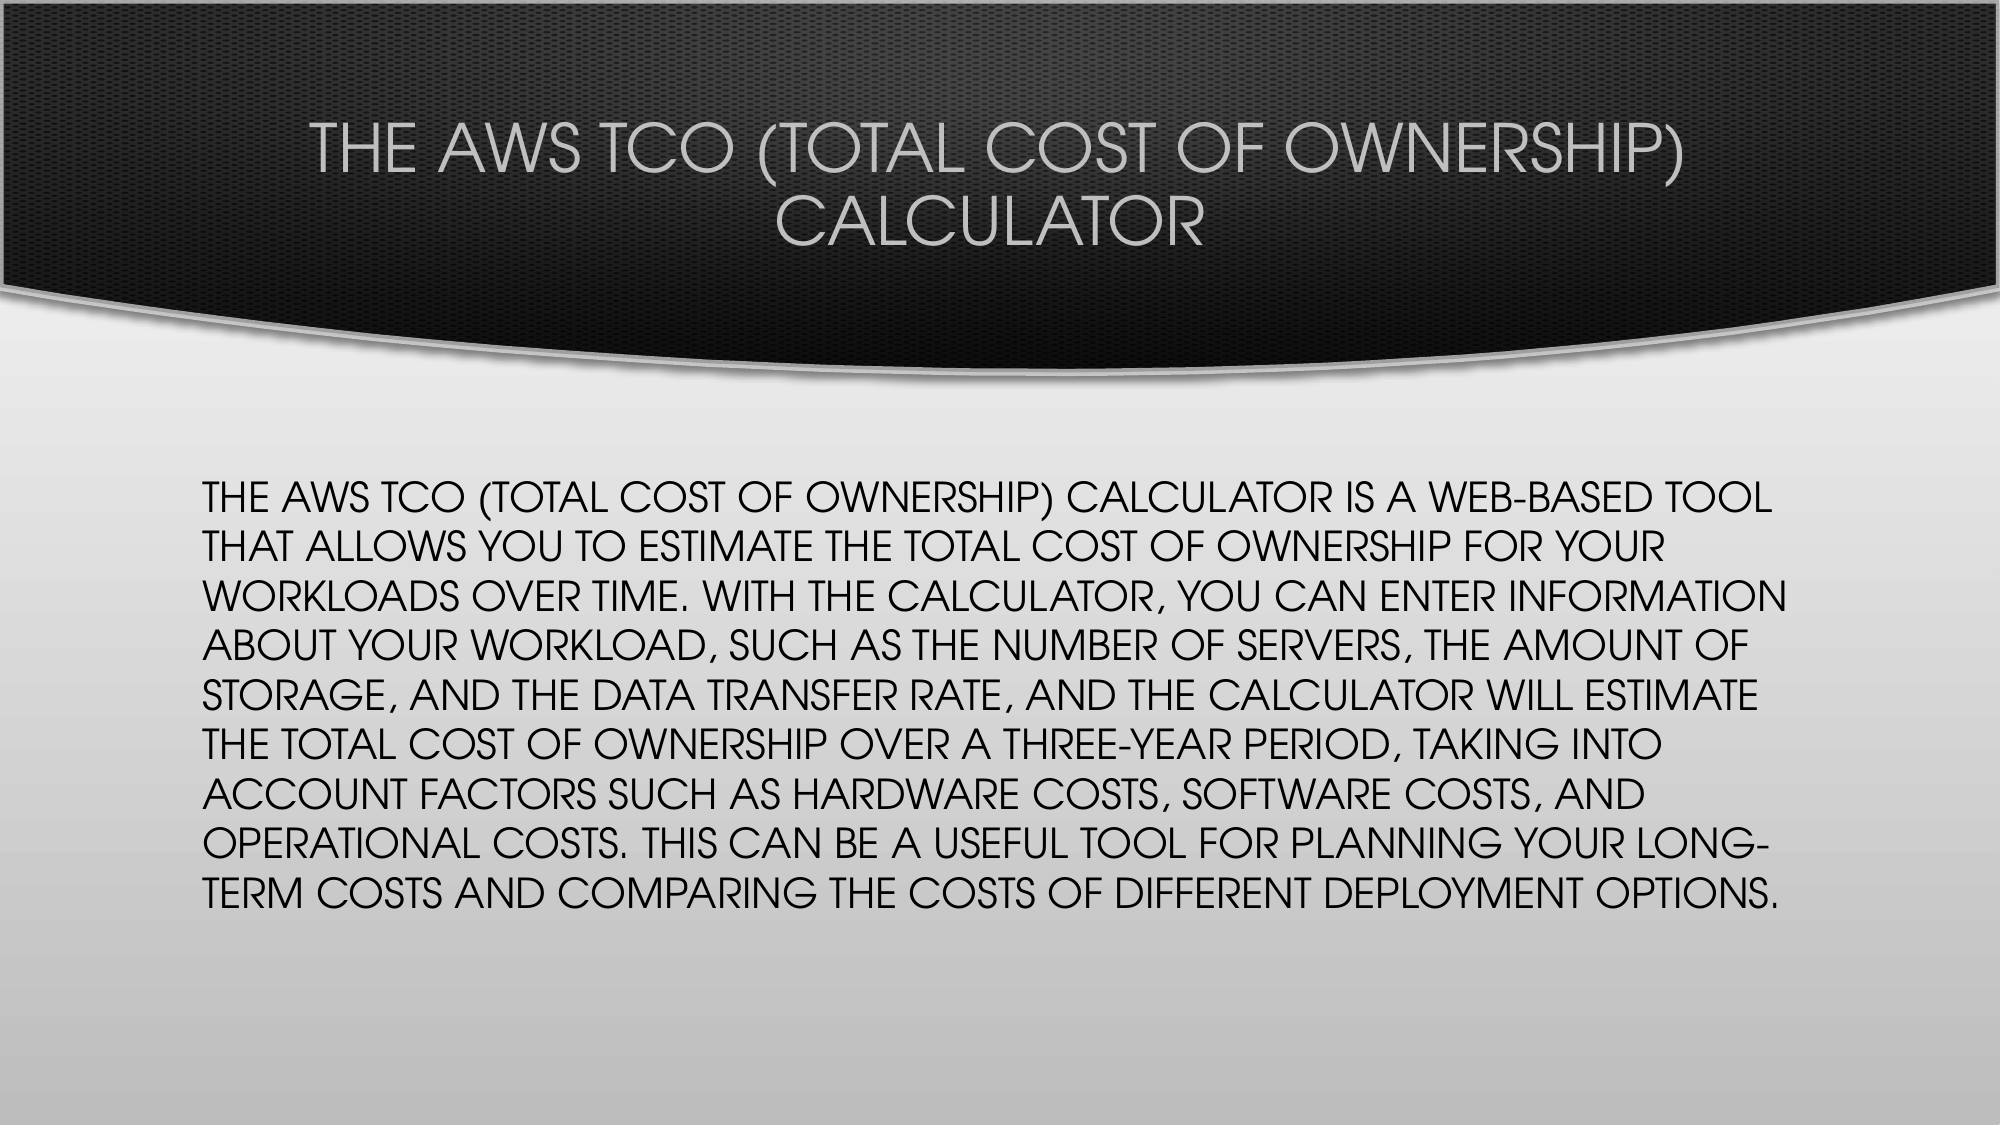

# The AWS TCO (Total Cost of Ownership) Calculator
The AWS TCO (Total Cost of Ownership) Calculator is a web-based tool that allows you to estimate the total cost of ownership for your workloads over time. With the calculator, you can enter information about your workload, such as the number of servers, the amount of storage, and the data transfer rate, and the calculator will estimate the total cost of ownership over a three-year period, taking into account factors such as hardware costs, software costs, and operational costs. This can be a useful tool for planning your long-term costs and comparing the costs of different deployment options.